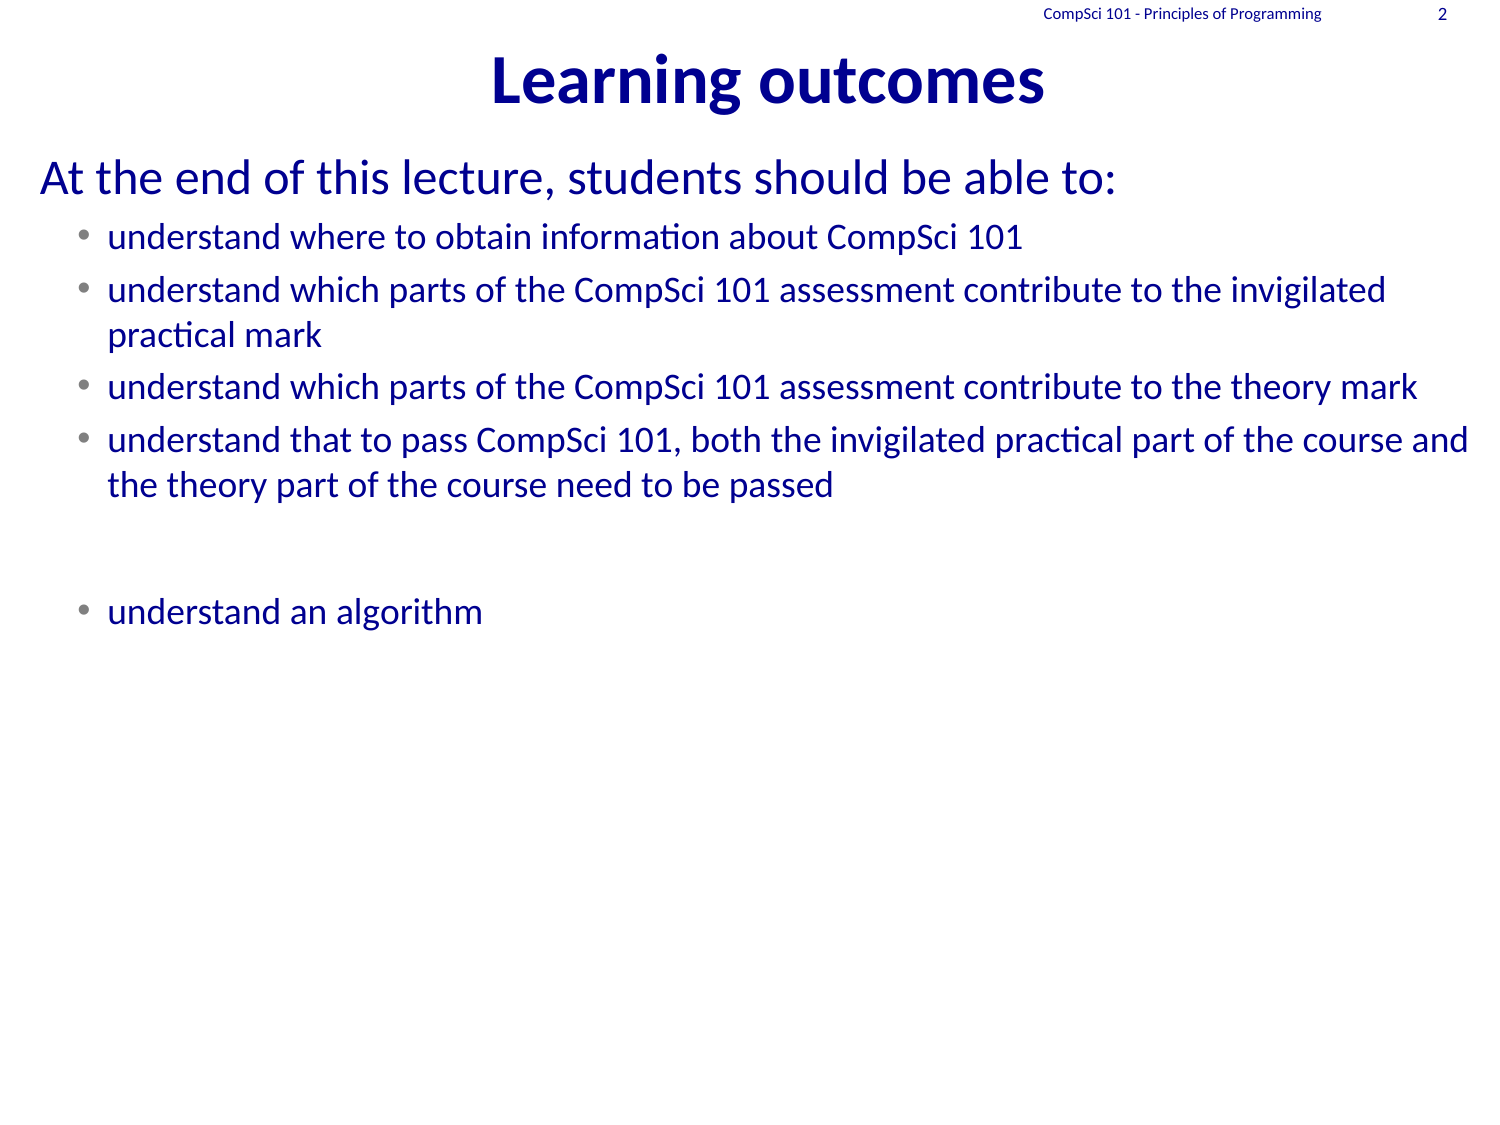

CompSci 101 - Principles of Programming
2
# Learning outcomes
At the end of this lecture, students should be able to:
understand where to obtain information about CompSci 101
understand which parts of the CompSci 101 assessment contribute to the invigilated practical mark
understand which parts of the CompSci 101 assessment contribute to the theory mark
understand that to pass CompSci 101, both the invigilated practical part of the course and the theory part of the course need to be passed

understand an algorithm